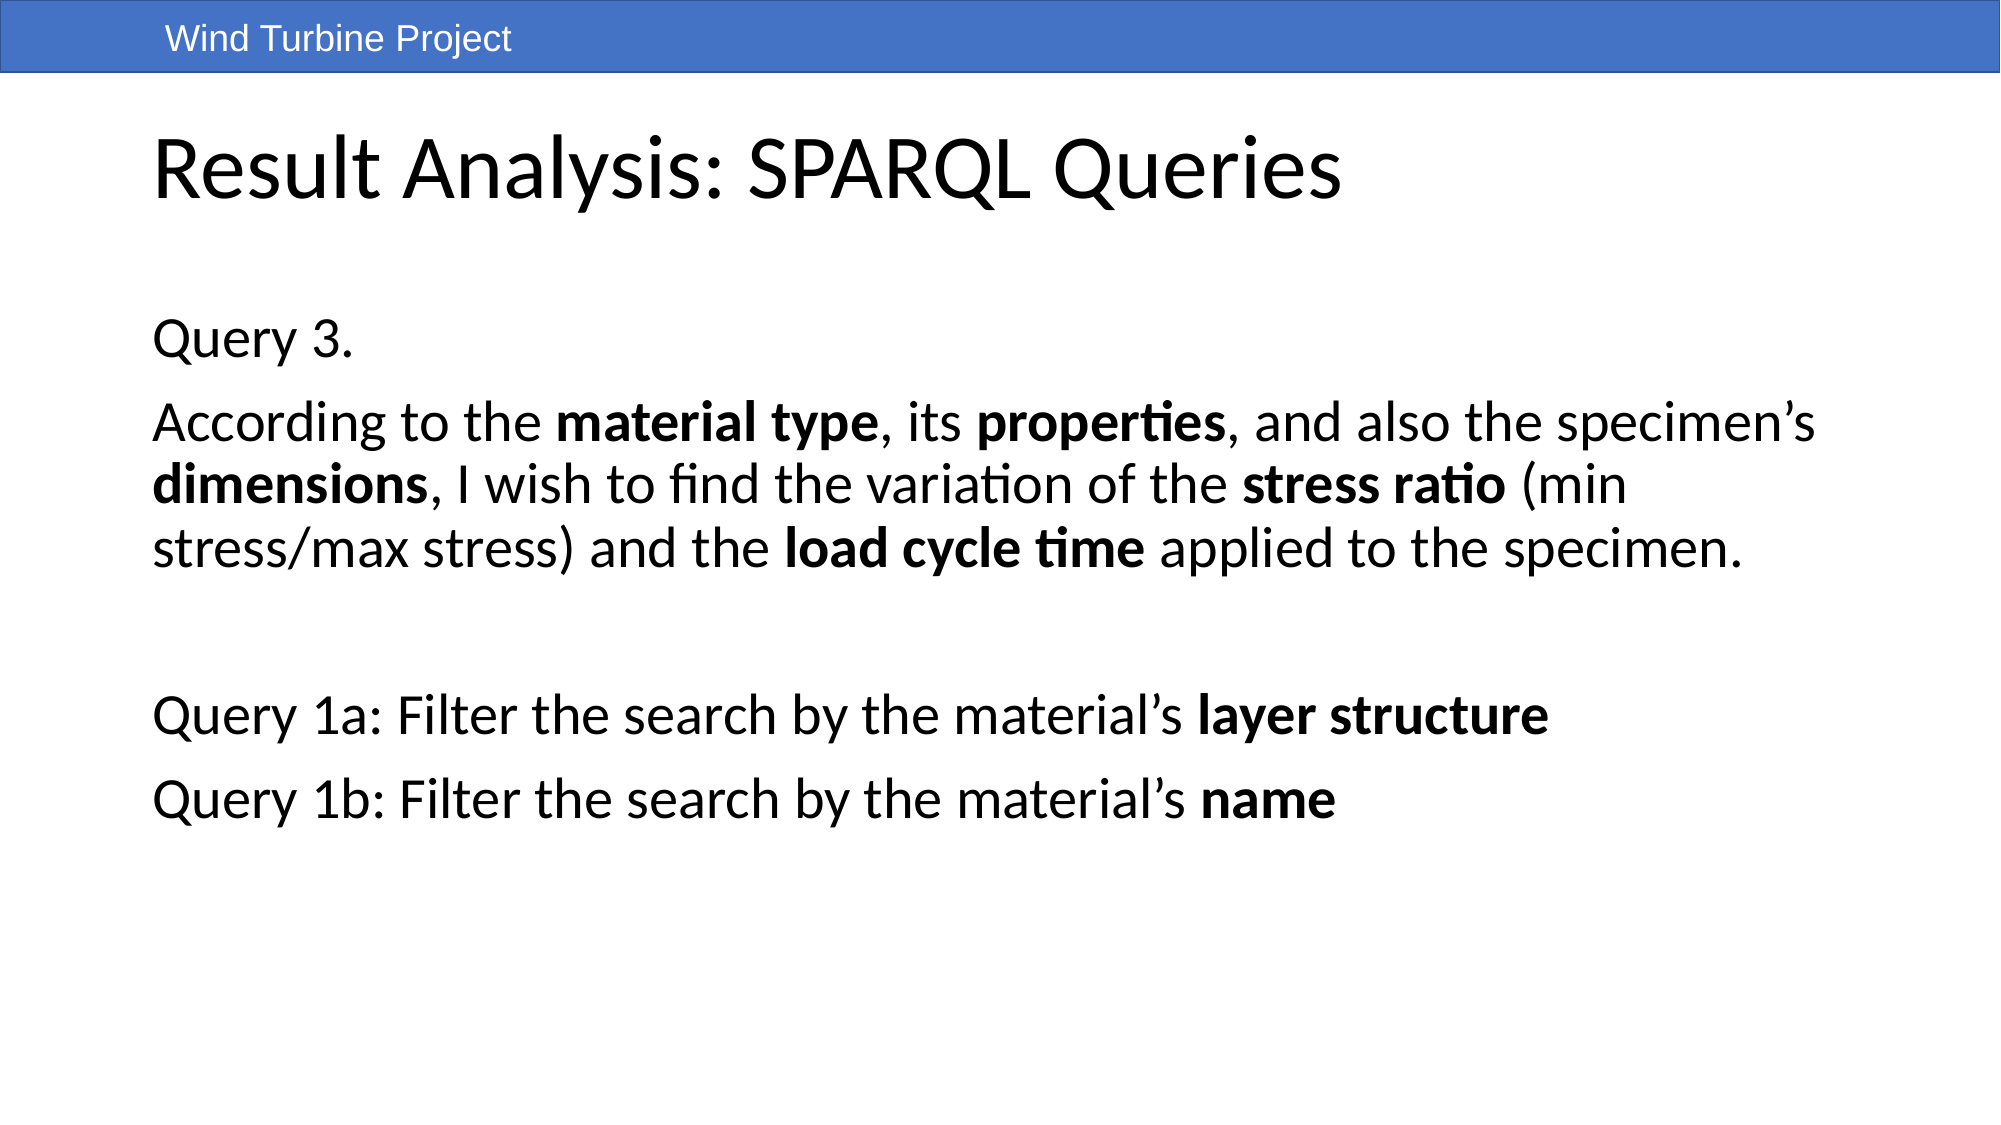

Wind Turbine Project
# Result Analysis: SPARQL Queries
Query 3.
According to the material type, its properties, and also the specimen’s dimensions, I wish to find the variation of the stress ratio (min stress/max stress) and the load cycle time applied to the specimen.

Query 1a: Filter the search by the material’s layer structure
Query 1b: Filter the search by the material’s name